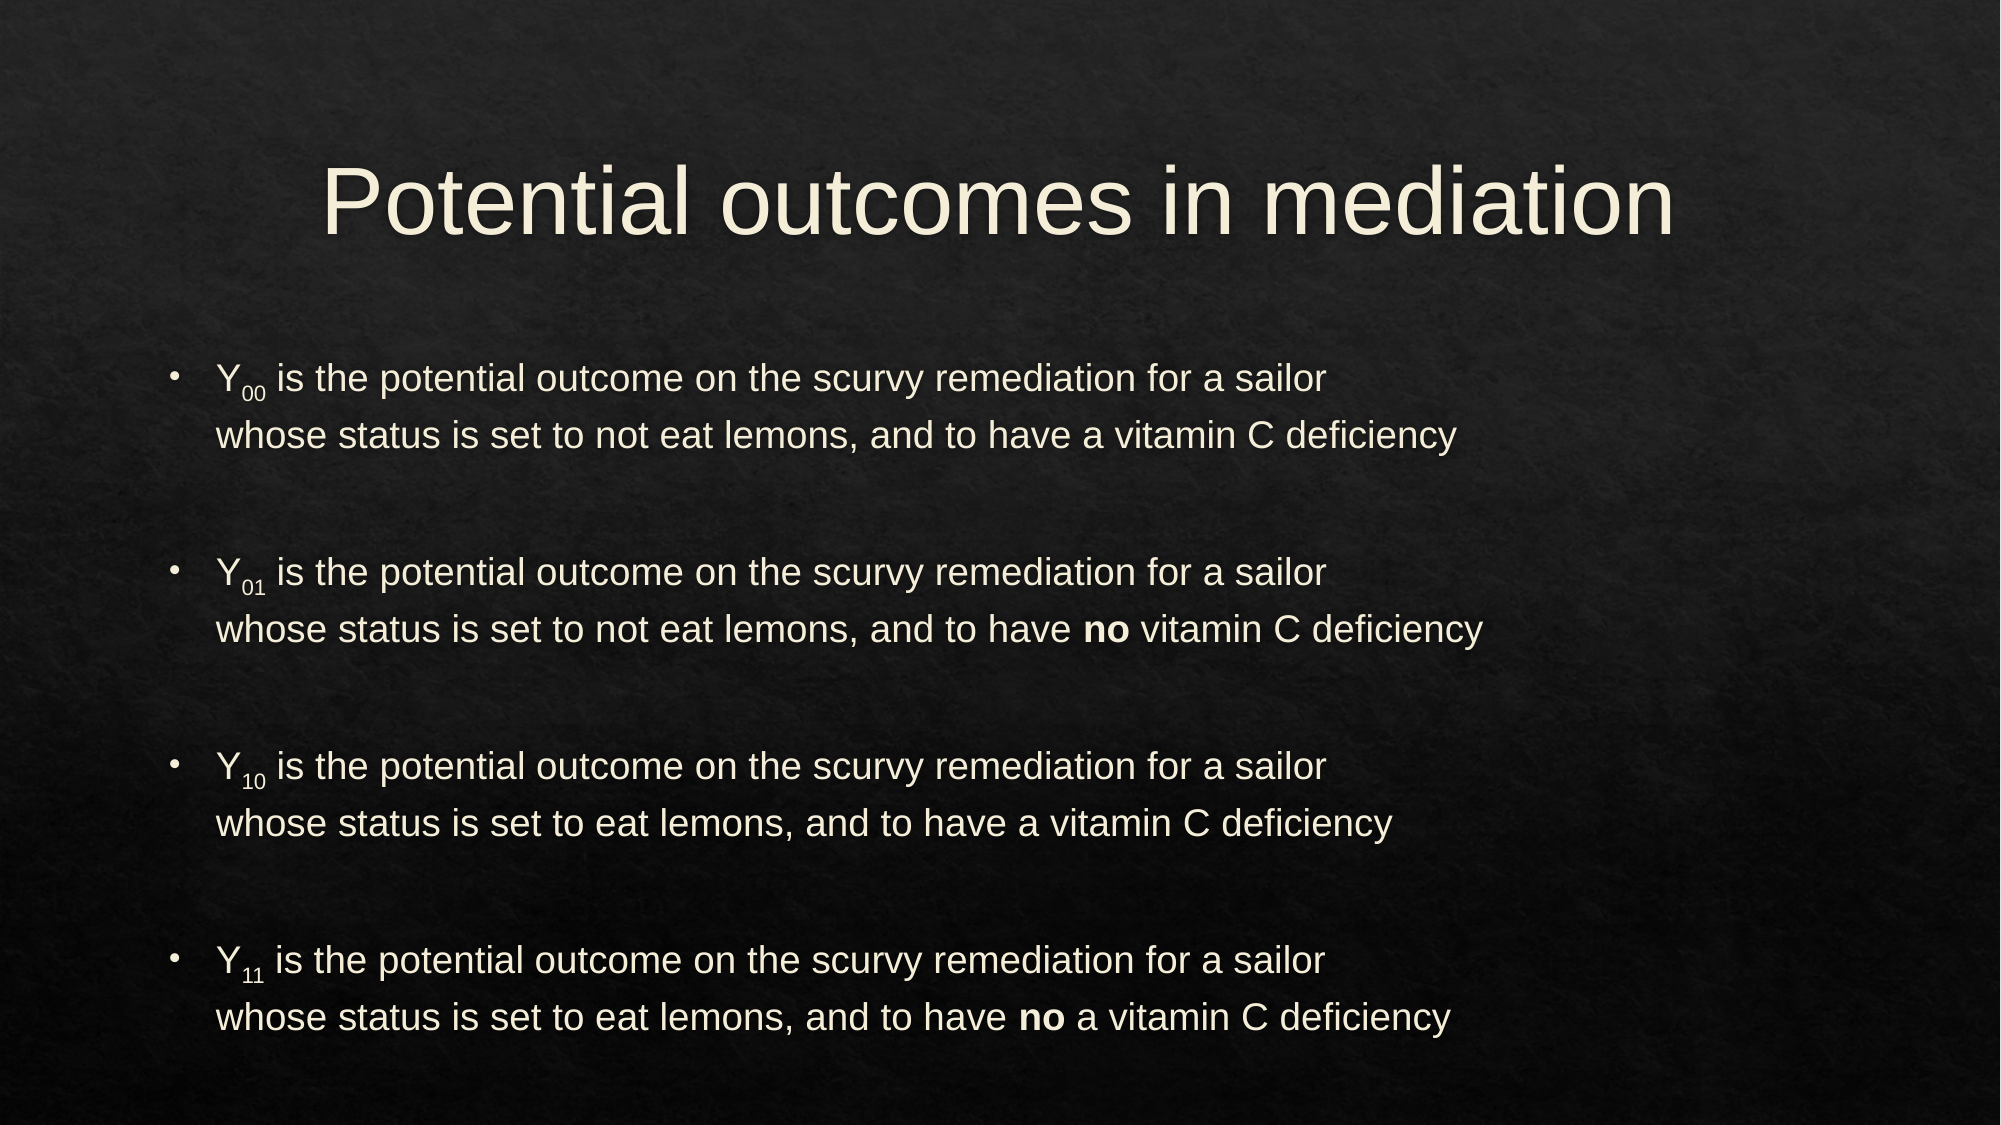

# Potential outcomes in mediation
Y00 is the potential outcome on the scurvy remediation for a sailor
whose status is set to not eat lemons, and to have a vitamin C deficiency

Y01 is the potential outcome on the scurvy remediation for a sailor
whose status is set to not eat lemons, and to have no vitamin C deficiency

Y10 is the potential outcome on the scurvy remediation for a sailor
whose status is set to eat lemons, and to have a vitamin C deficiency

Y11 is the potential outcome on the scurvy remediation for a sailor
whose status is set to eat lemons, and to have no a vitamin C deficiency